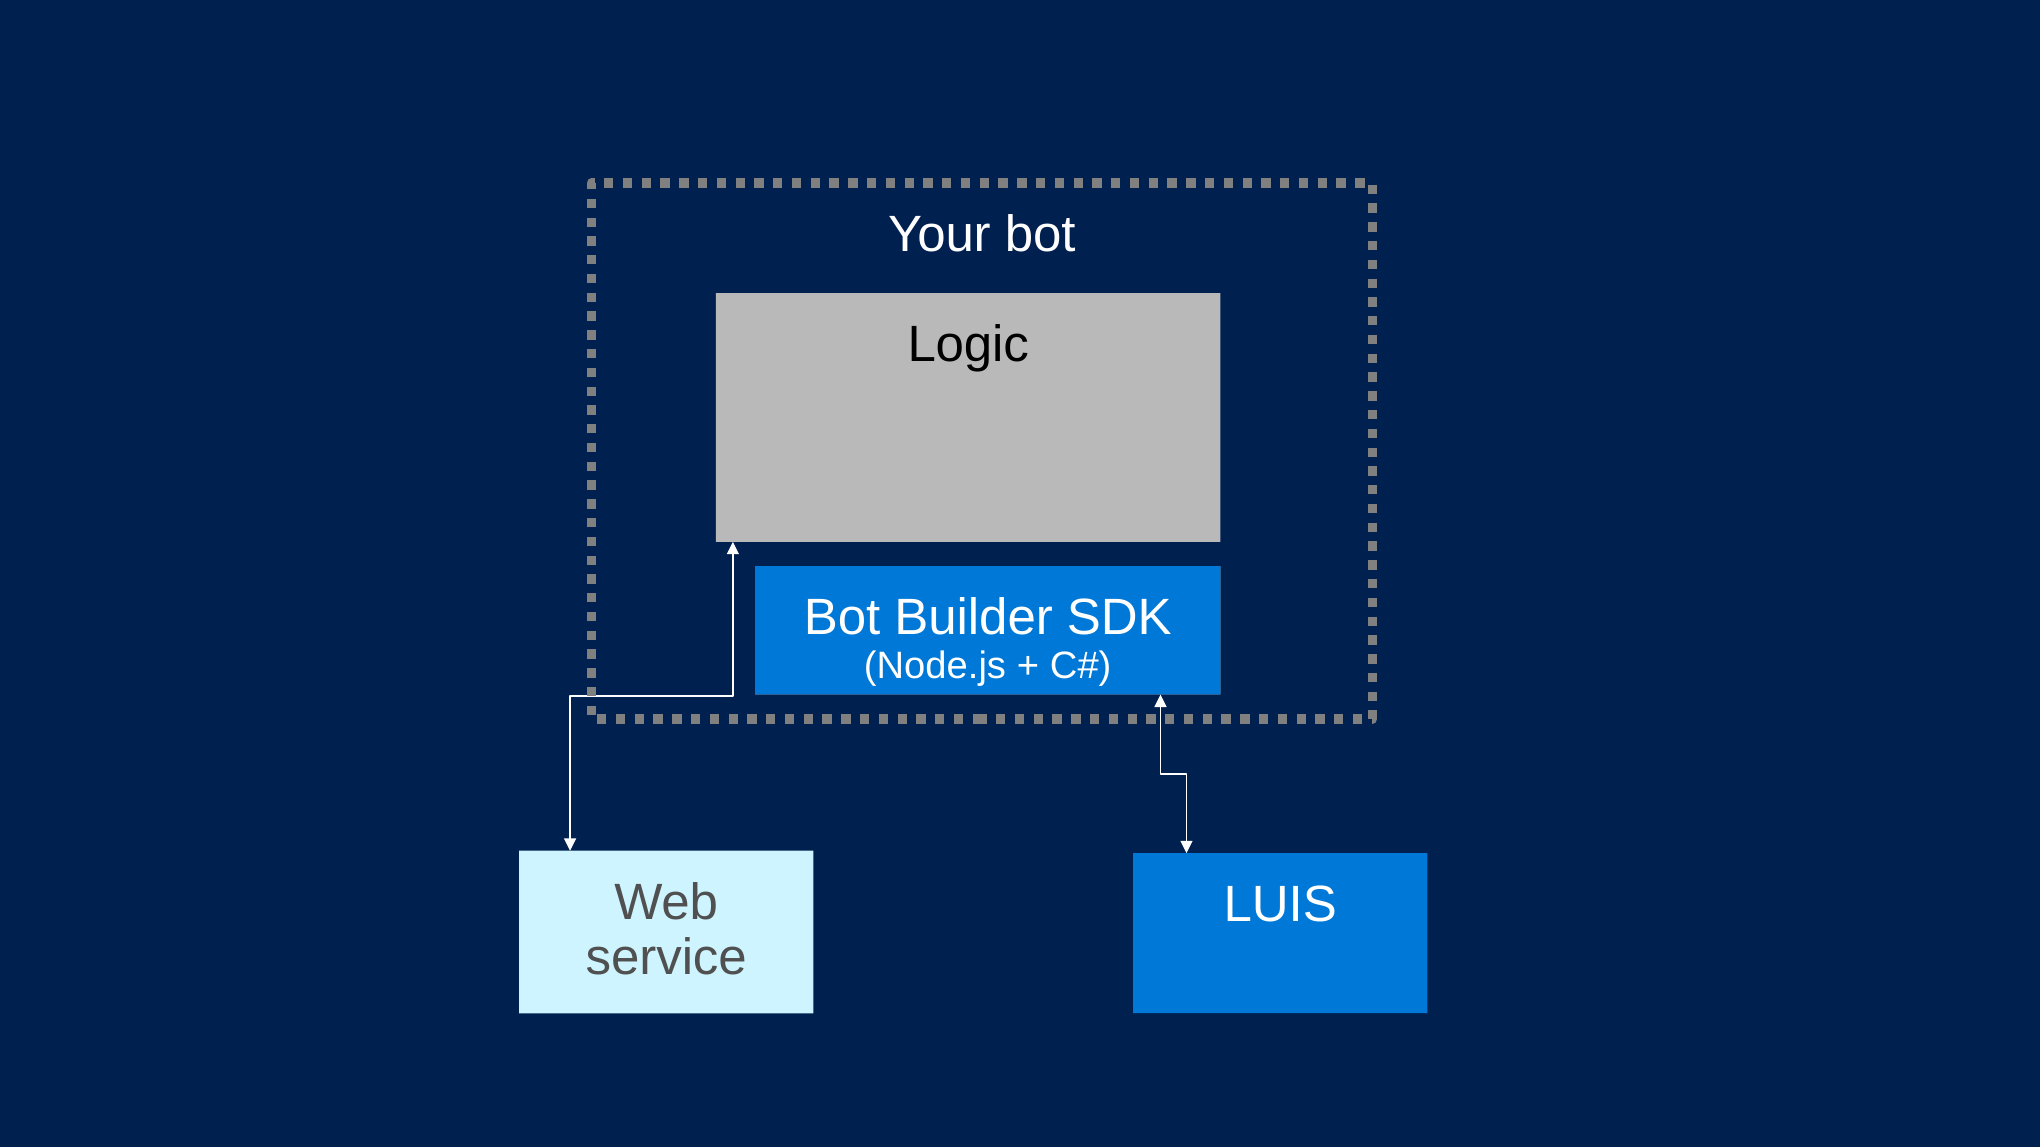

Your bot
Logic
Web service
Your conversation logic
Bot Builder SDK
(Node.js + C#)
LUIS